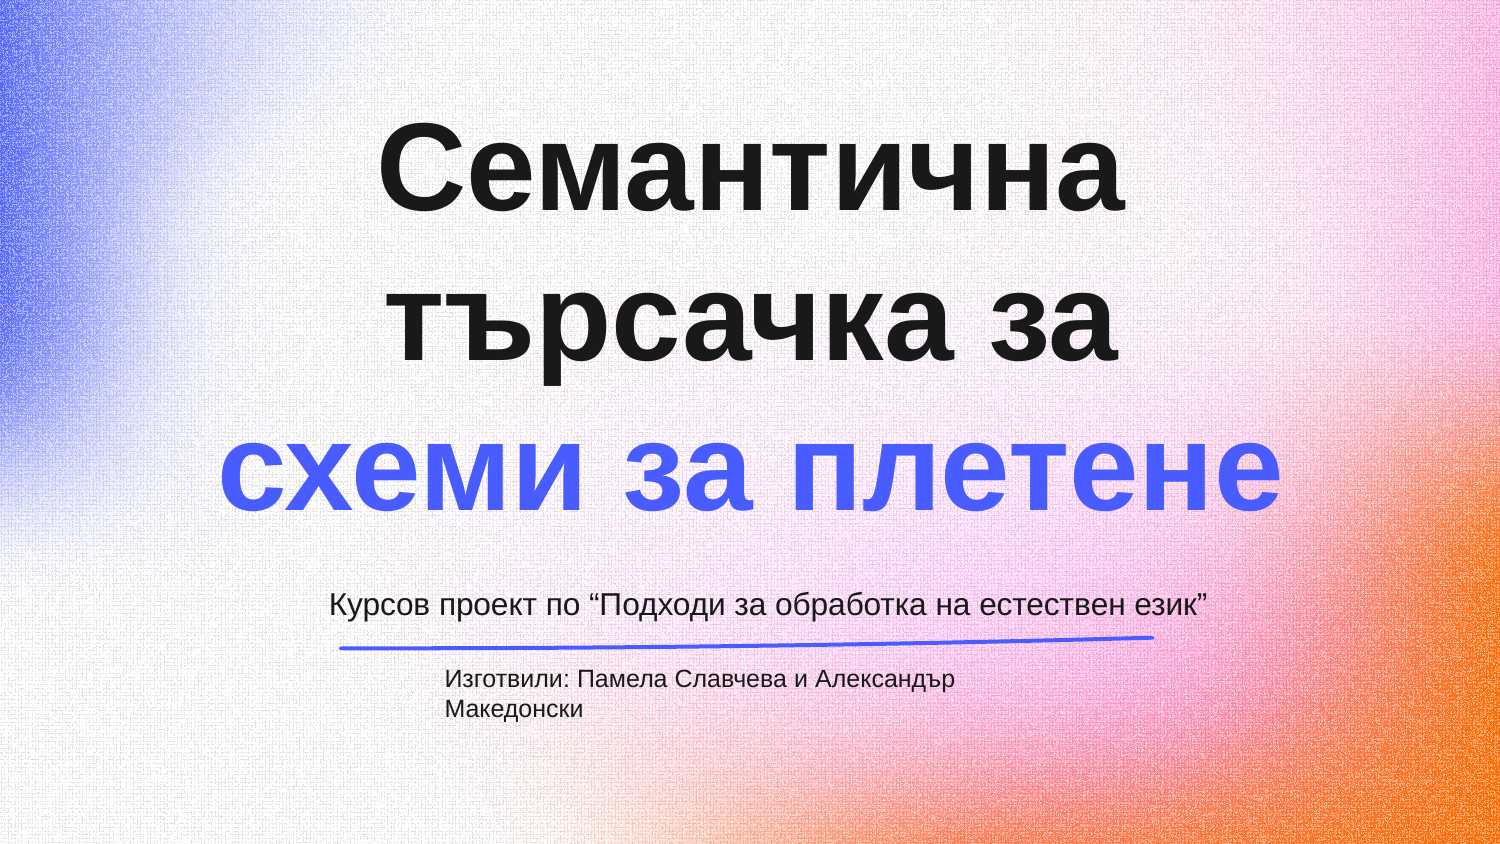

# Семантична търсачка за схеми за плетене
Курсов проект по “Подходи за обработка на естествен език”

Изготвили: Памела Славчева и Александър Македонски